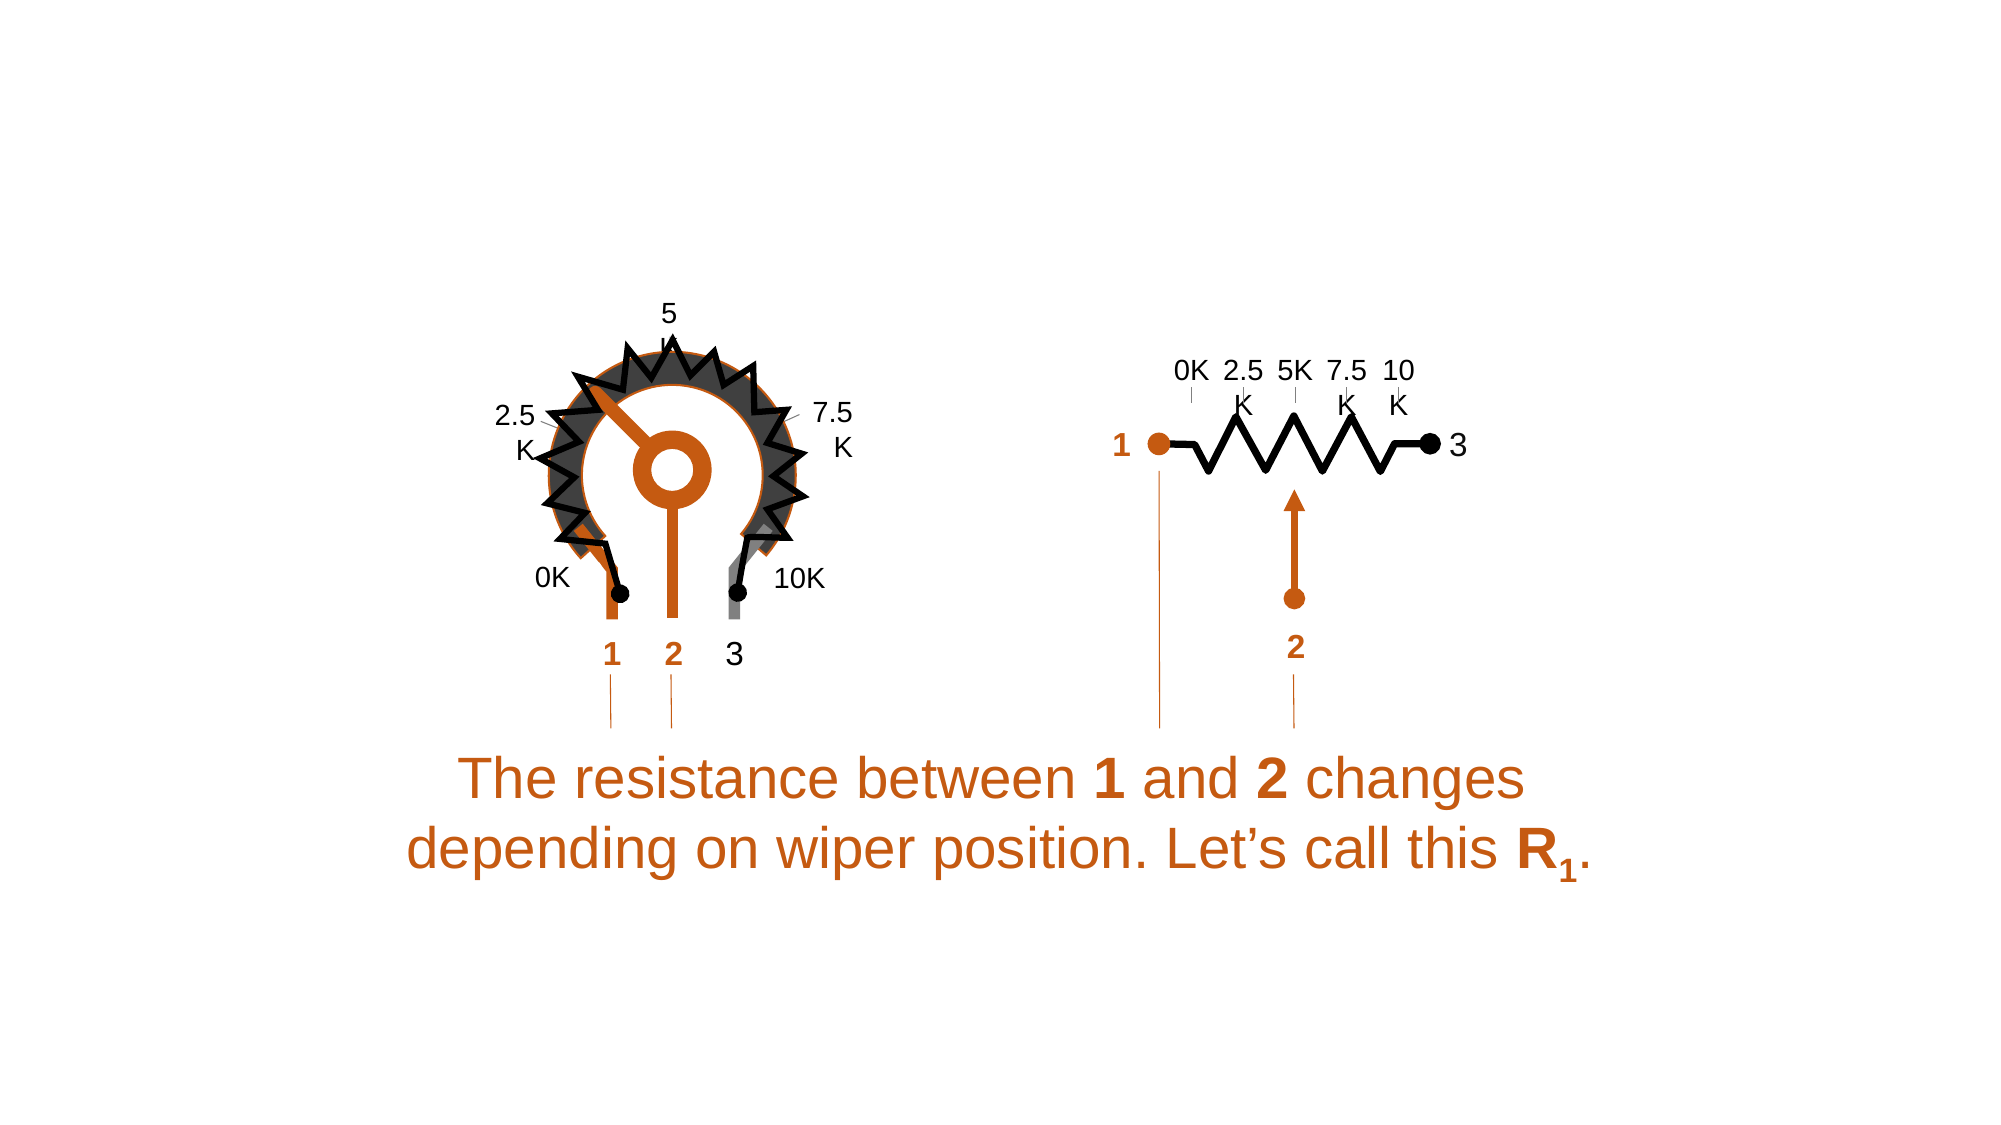

5K

0K
2.5K
5K
7.5K
10K

7.5K
2.5K

1
3

`
`
0K
10K
2
1
2
3
The resistance between 1 and 2 changes
depending on wiper position. Let’s call this R1.